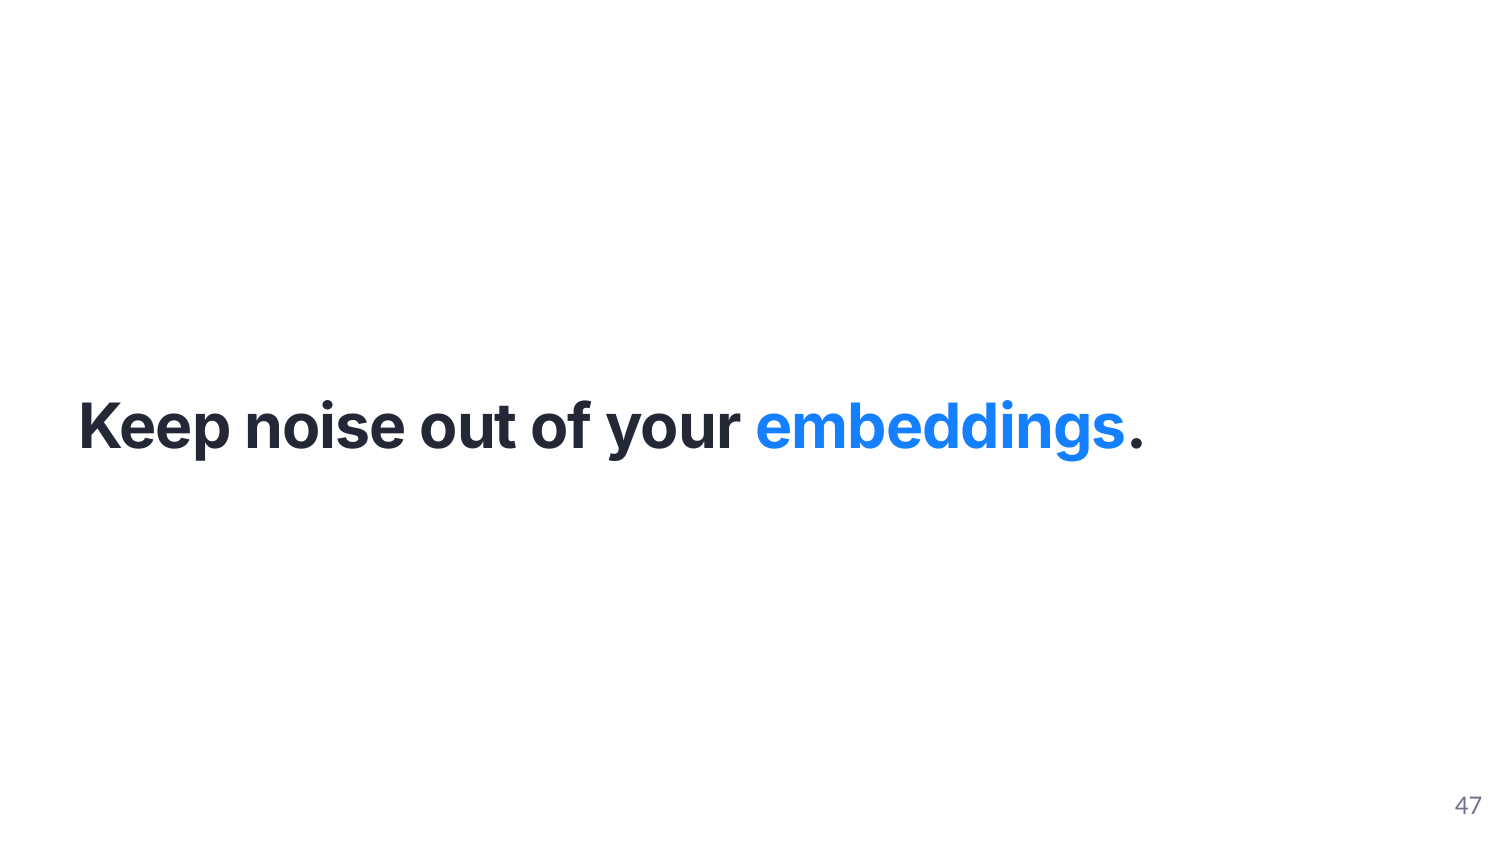

Keep noise out of your embeddings.
47